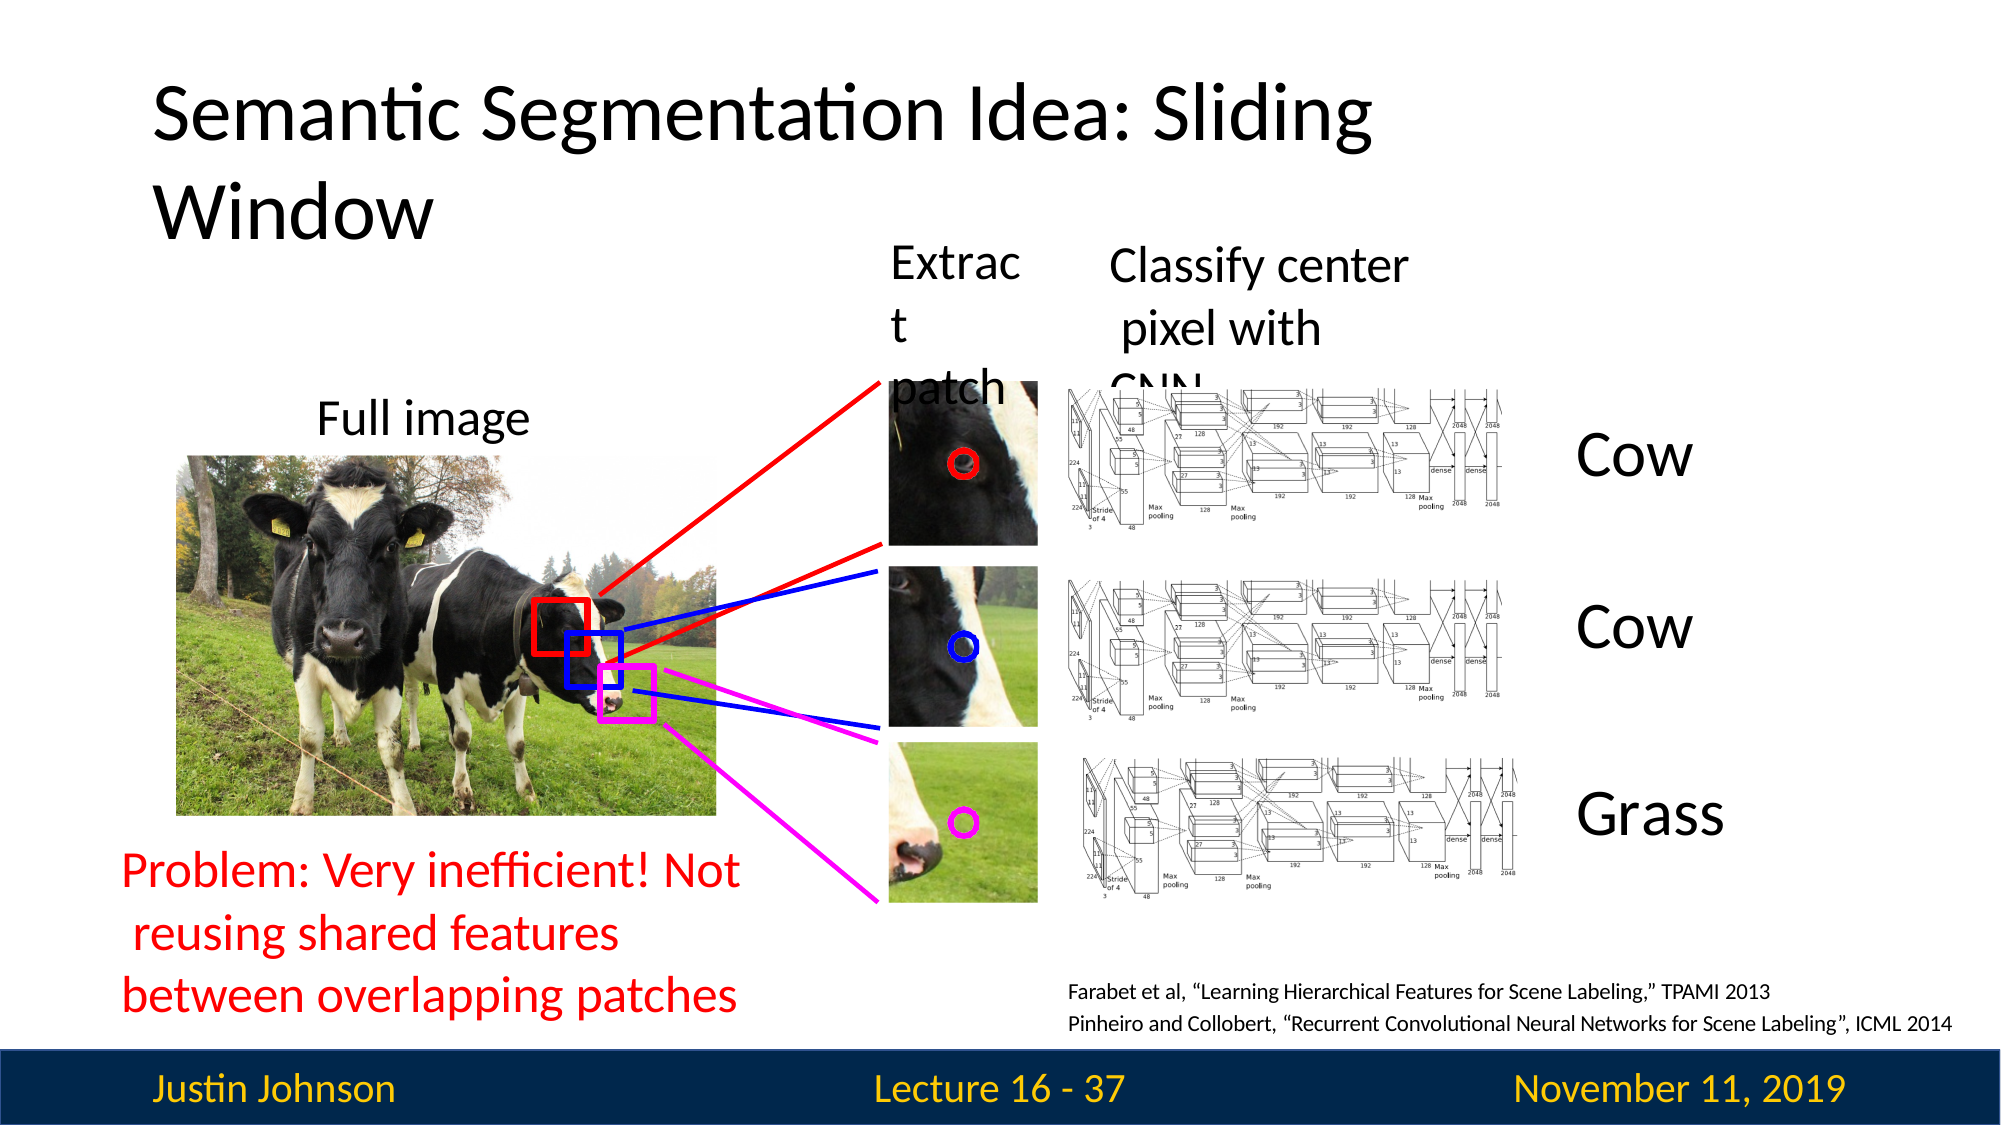

# Semantic Segmentation Idea: Sliding Window
Extract  patch
Classify center  pixel with CNN

Full image

Cow

Cow

Grass
Problem: Very inefficient! Not  reusing shared features  between overlapping patches
Farabet et al, “Learning Hierarchical Features for Scene Labeling,” TPAMI 2013
Pinheiro and Collobert, “Recurrent Convolutional Neural Networks for Scene Labeling”, ICML 2014
Justin Johnson
November 11, 2019
Lecture 16 - 37